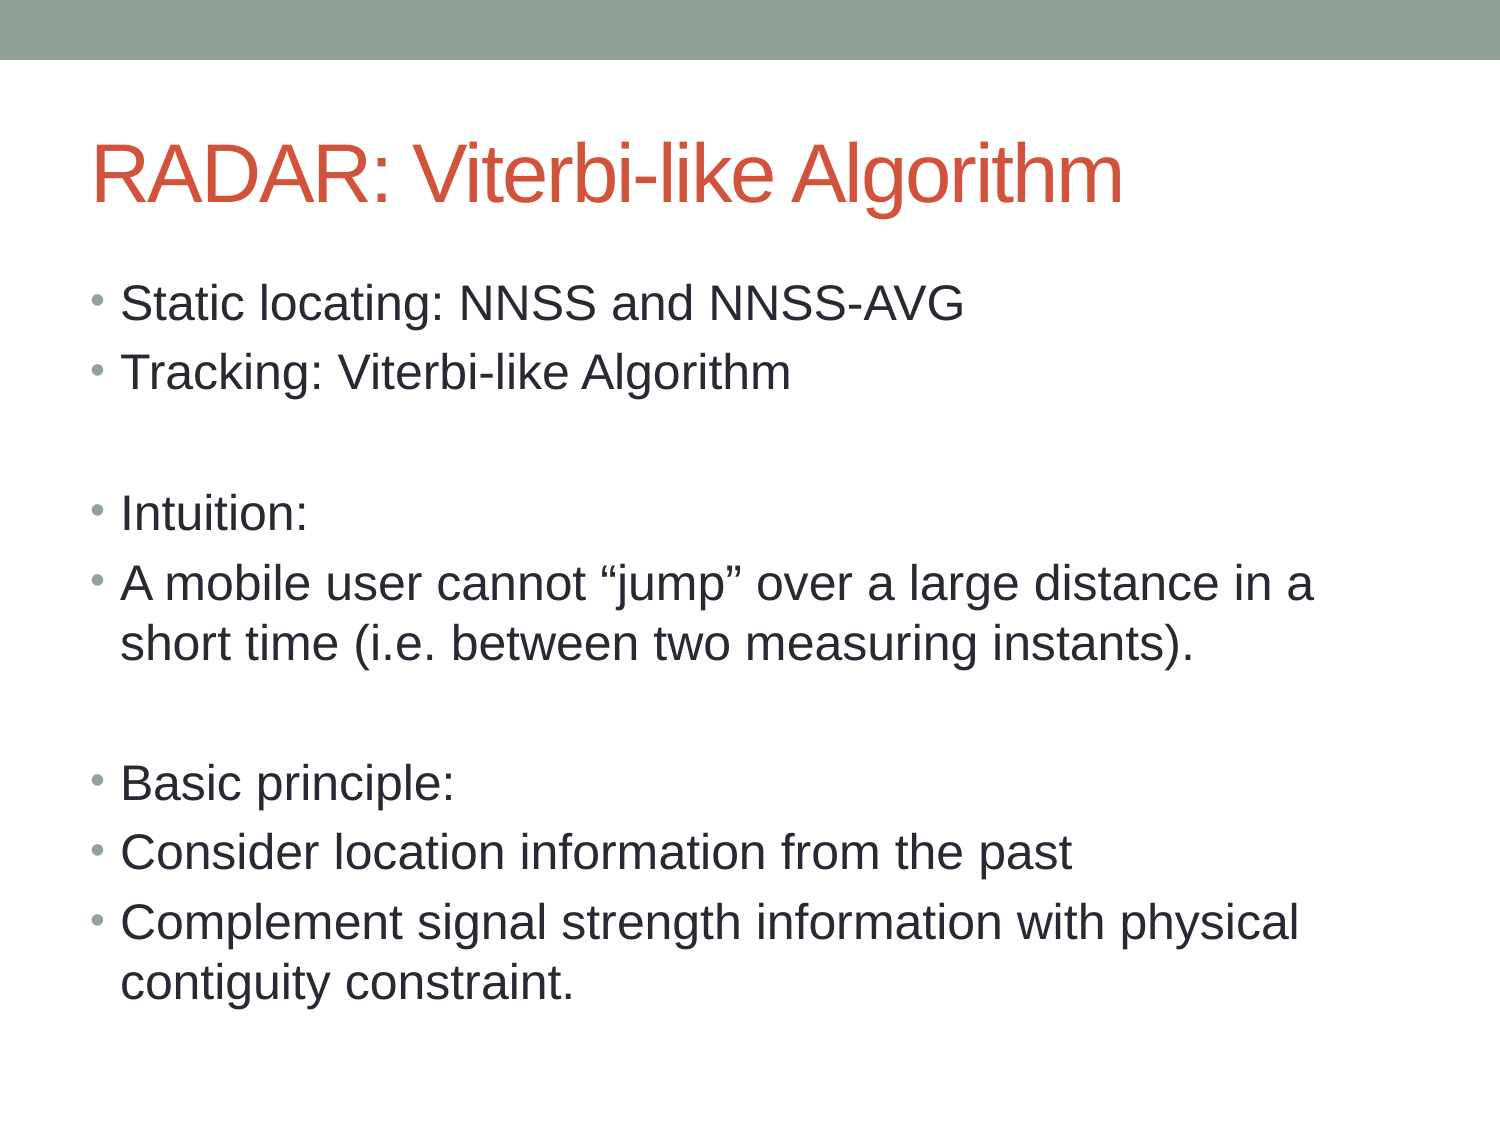

# RADAR: Viterbi-like Algorithm
Static locating: NNSS and NNSS-AVG
Tracking: Viterbi-like Algorithm

Intuition:
A mobile user cannot “jump” over a large distance in a short time (i.e. between two measuring instants).

Basic principle:
Consider location information from the past
Complement signal strength information with physical contiguity constraint.